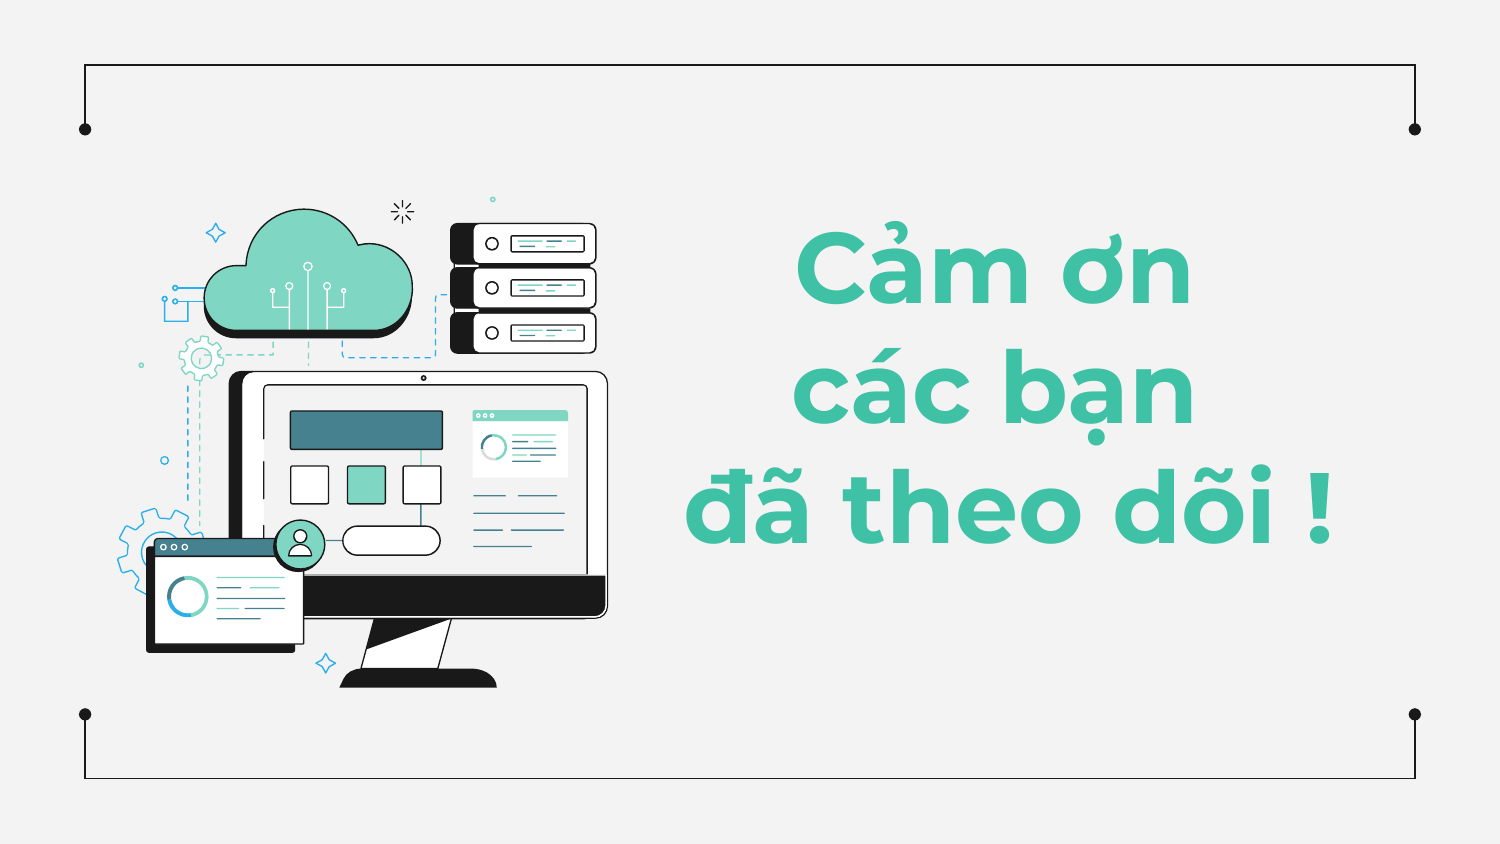

# Cảm ơn các bạn đã theo dõi !